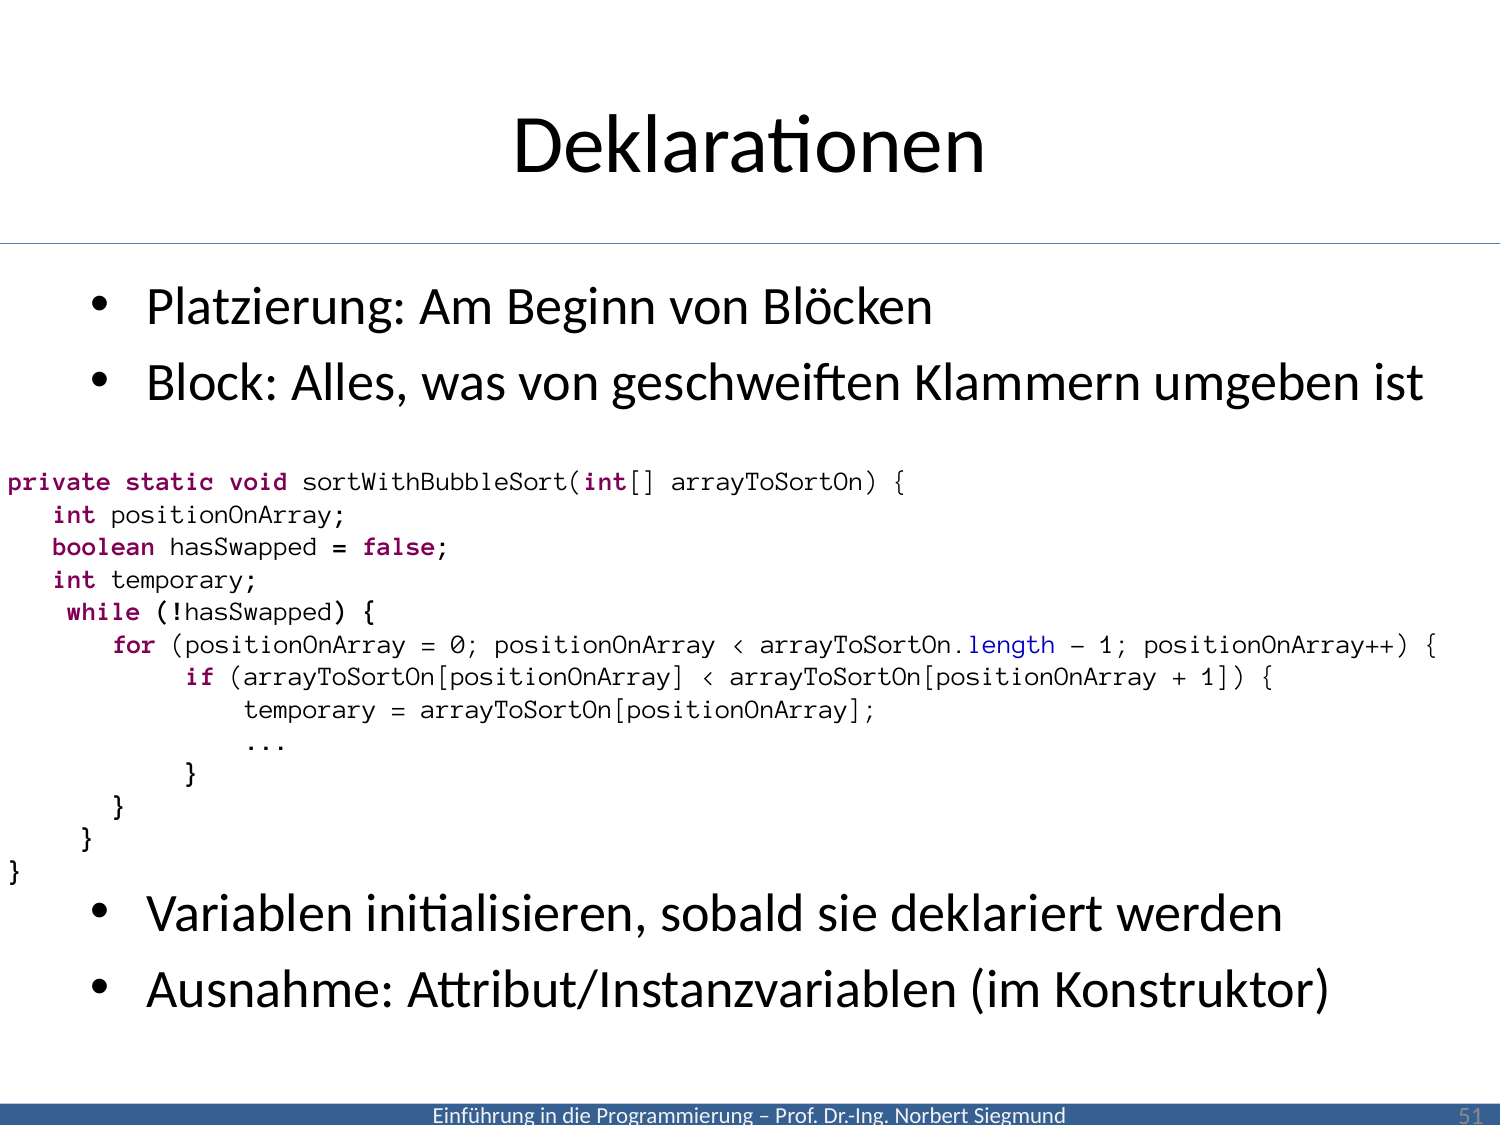

# Deklarationen
Platzierung: Am Beginn von Blöcken
Block: Alles, was von geschweiften Klammern umgeben ist

Variablen initialisieren, sobald sie deklariert werden
Ausnahme: Attribut/Instanzvariablen (im Konstruktor)
private static void sortWithBubbleSort(int[] arrayToSortOn) {
   int positionOnArray;
   boolean hasSwapped = false;
   int temporary;
    while (!hasSwapped) {
	for (positionOnArray = 0; positionOnArray < arrayToSortOn.length - 1; positionOnArray++) {
            if (arrayToSortOn[positionOnArray] < arrayToSortOn[positionOnArray + 1]) {
                temporary = arrayToSortOn[positionOnArray];
	...
	}
	}
	}
}
51